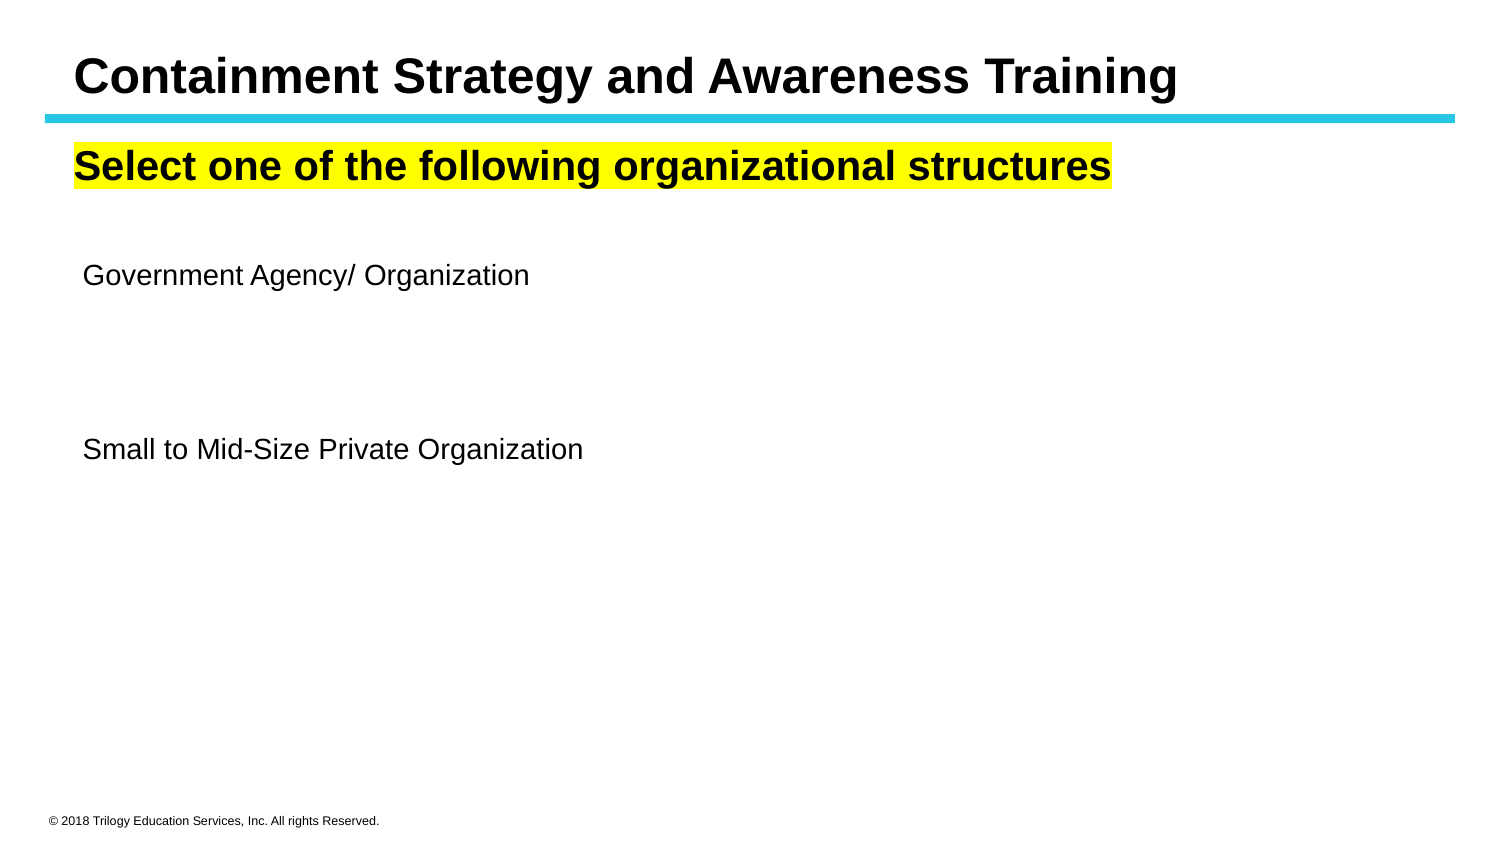

# Containment Strategy and Awareness Training
Select one of the following organizational structures

Government Agency/ Organization

Small to Mid-Size Private Organization